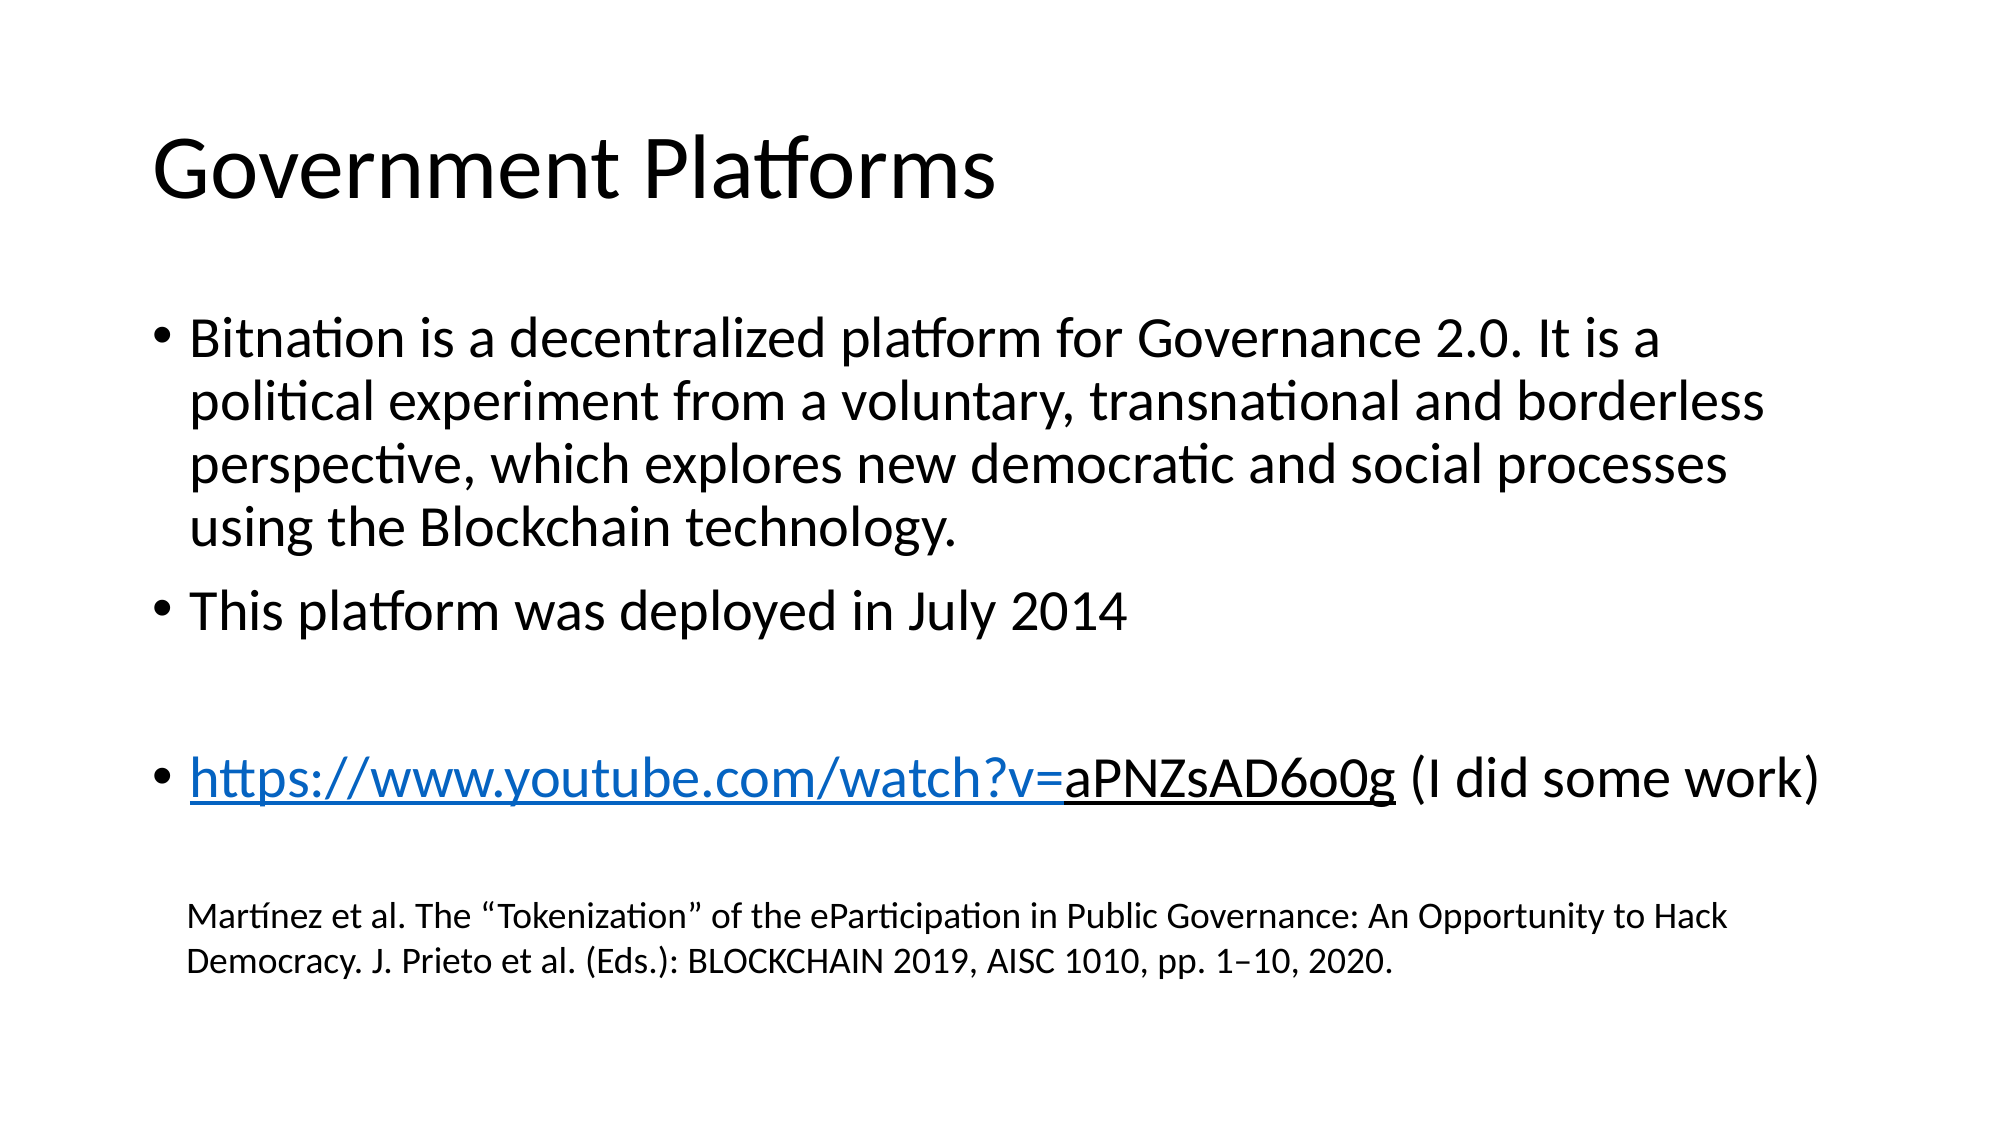

# Government Platforms
Bitnation is a decentralized platform for Governance 2.0. It is a political experiment from a voluntary, transnational and borderless perspective, which explores new democratic and social processes using the Blockchain technology.
This platform was deployed in July 2014

https://www.youtube.com/watch?v=aPNZsAD6o0g (I did some work)
Martínez et al. The “Tokenization” of the eParticipation in Public Governance: An Opportunity to Hack Democracy. J. Prieto et al. (Eds.): BLOCKCHAIN 2019, AISC 1010, pp. 1–10, 2020.